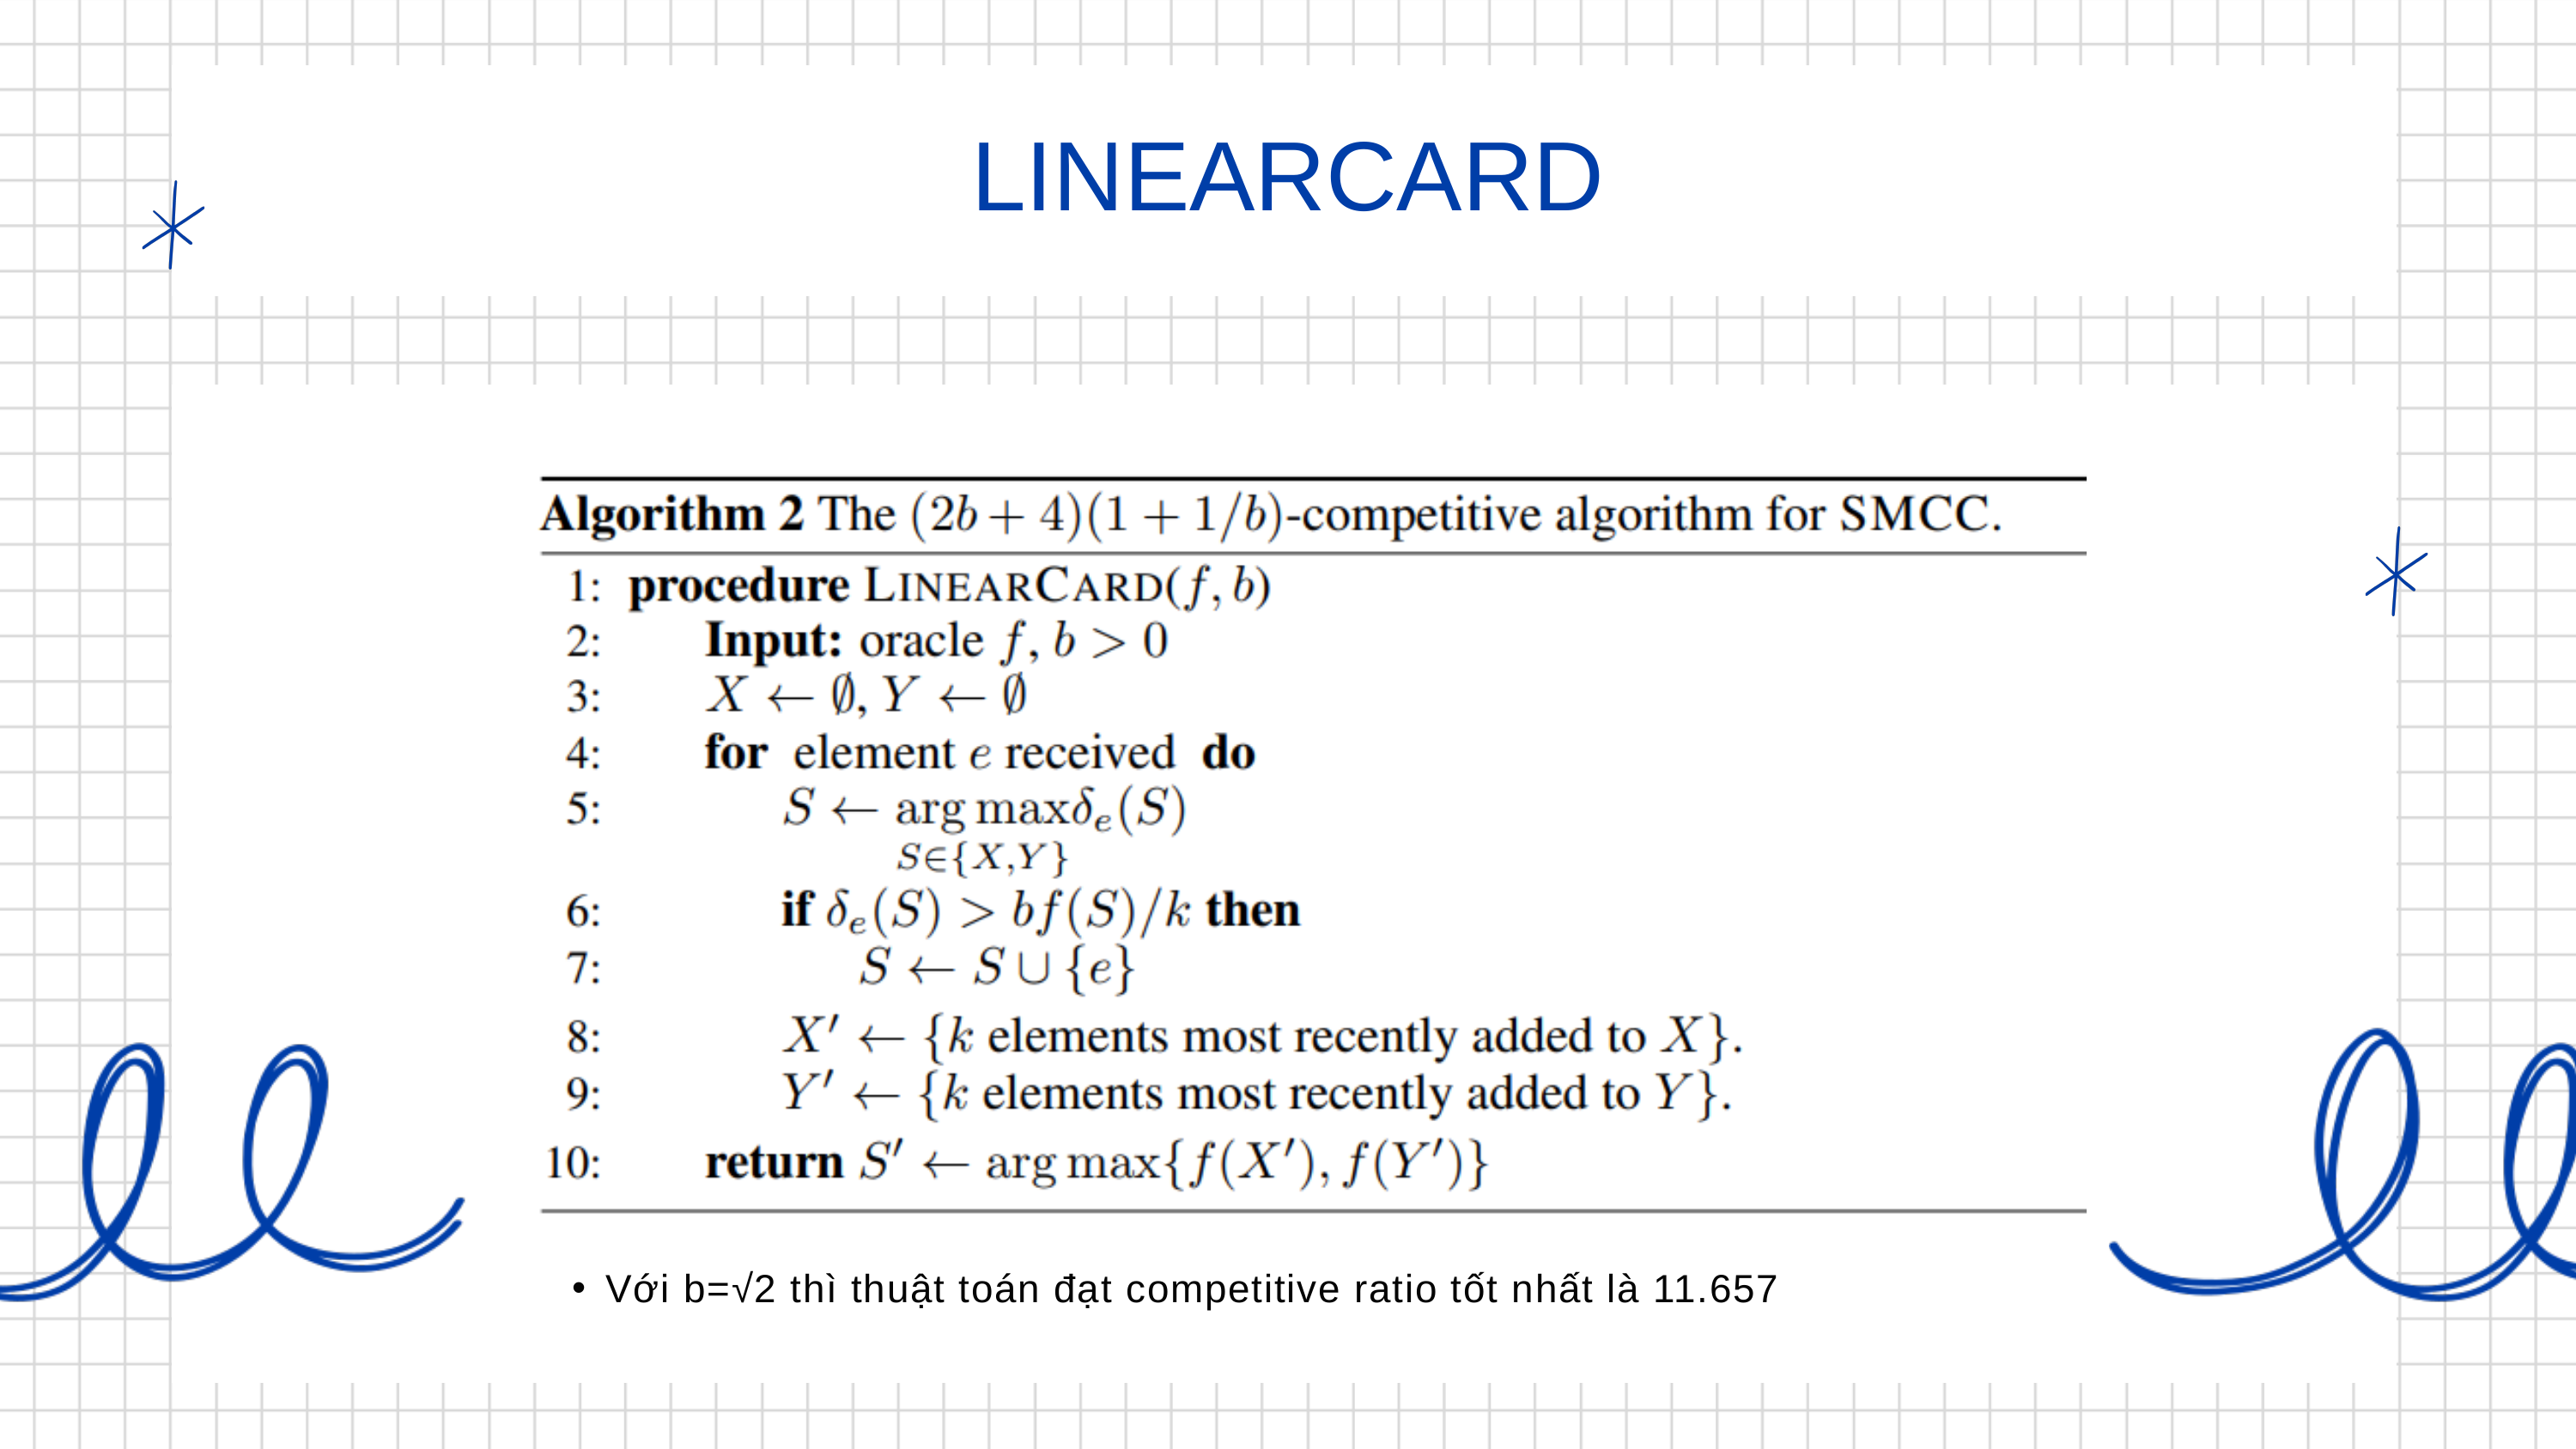

LINEARCARD

Với b=√2 thì thuật toán đạt competitive ratio tốt nhất là 11.657